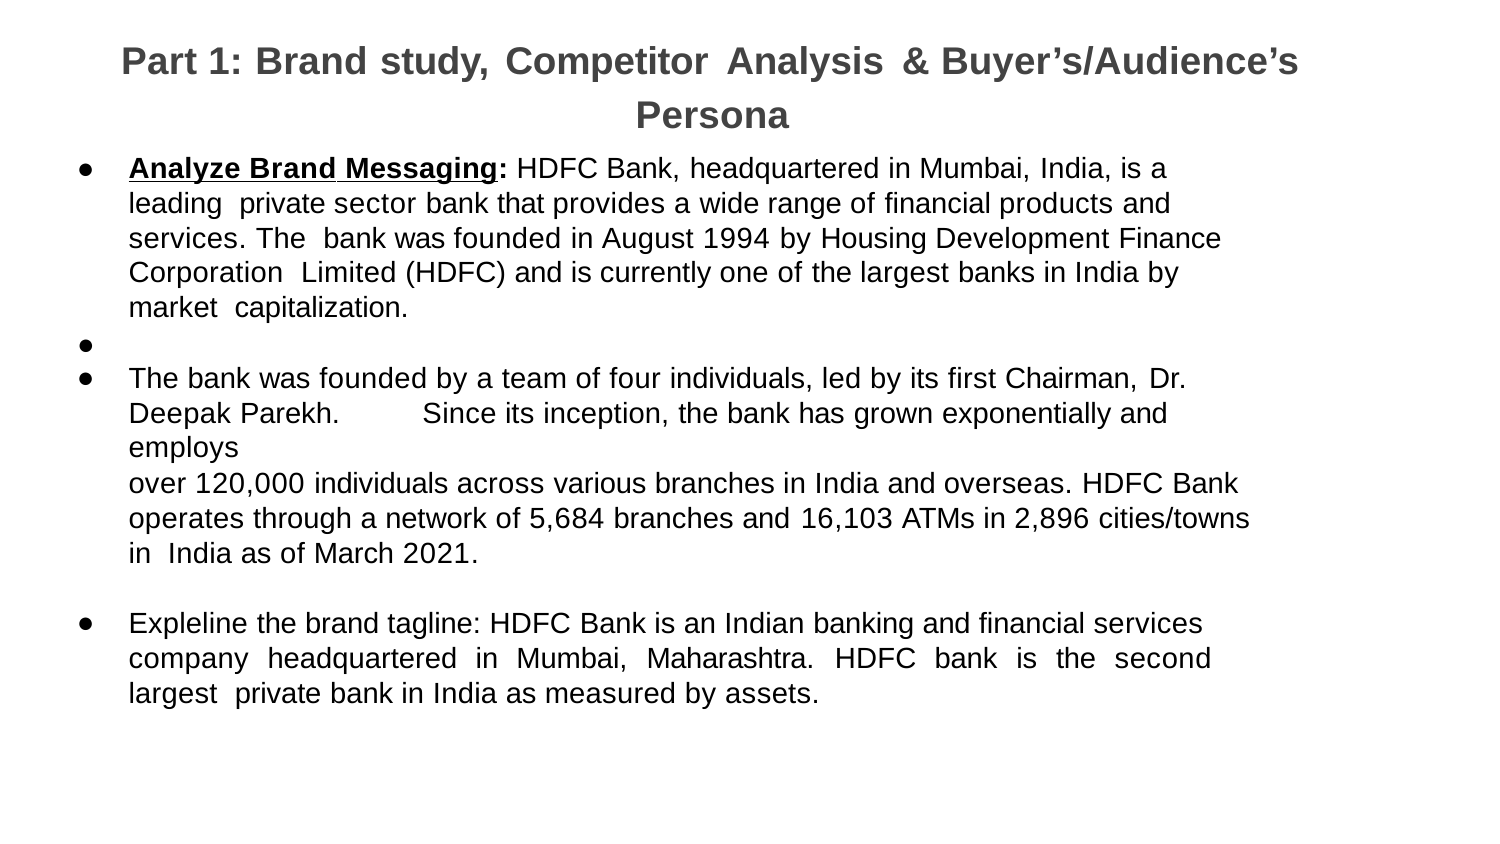

# Part 1: Brand study, Competitor Analysis & Buyer’s/Audience’s  Persona
Analyze Brand Messaging: HDFC Bank, headquartered in Mumbai, India, is a leading  private sector bank that provides a wide range of financial products and services. The  bank was founded in August 1994 by Housing Development Finance Corporation  Limited (HDFC) and is currently one of the largest banks in India by market  capitalization.
●
The bank was founded by a team of four individuals, led by its first Chairman, Dr.
Deepak Parekh.	Since its inception, the bank has grown exponentially and employs
over 120,000 individuals across various branches in India and overseas. HDFC Bank  operates through a network of 5,684 branches and 16,103 ATMs in 2,896 cities/towns in  India as of March 2021.

Expleline the brand tagline: HDFC Bank is an Indian banking and financial services  company headquartered in Mumbai, Maharashtra. HDFC bank is the second largest  private bank in India as measured by assets.